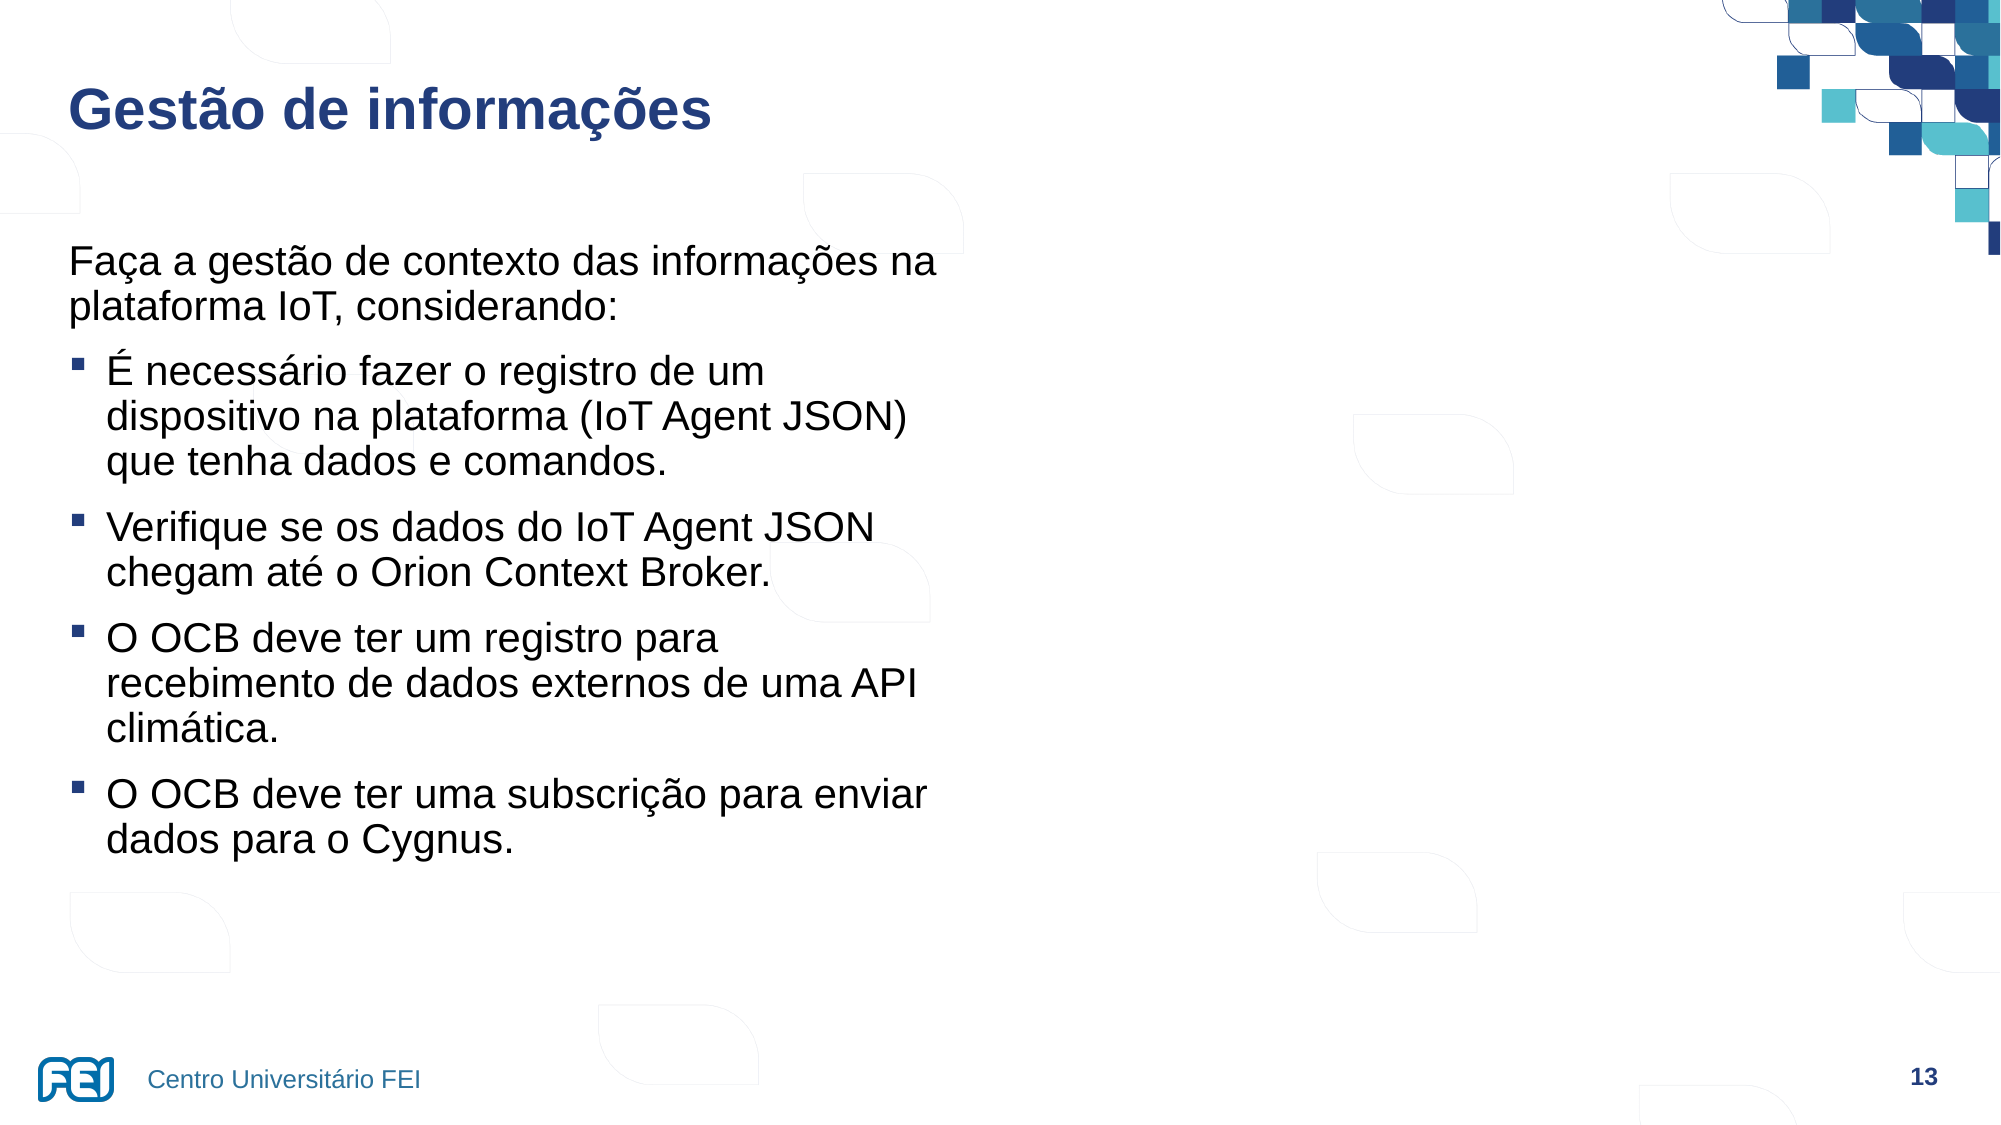

# Gestão de informações
Faça a gestão de contexto das informações na plataforma IoT, considerando:
É necessário fazer o registro de um dispositivo na plataforma (IoT Agent JSON) que tenha dados e comandos.
Verifique se os dados do IoT Agent JSON chegam até o Orion Context Broker.
O OCB deve ter um registro para recebimento de dados externos de uma API climática.
O OCB deve ter uma subscrição para enviar dados para o Cygnus.

13
Centro Universitário FEI